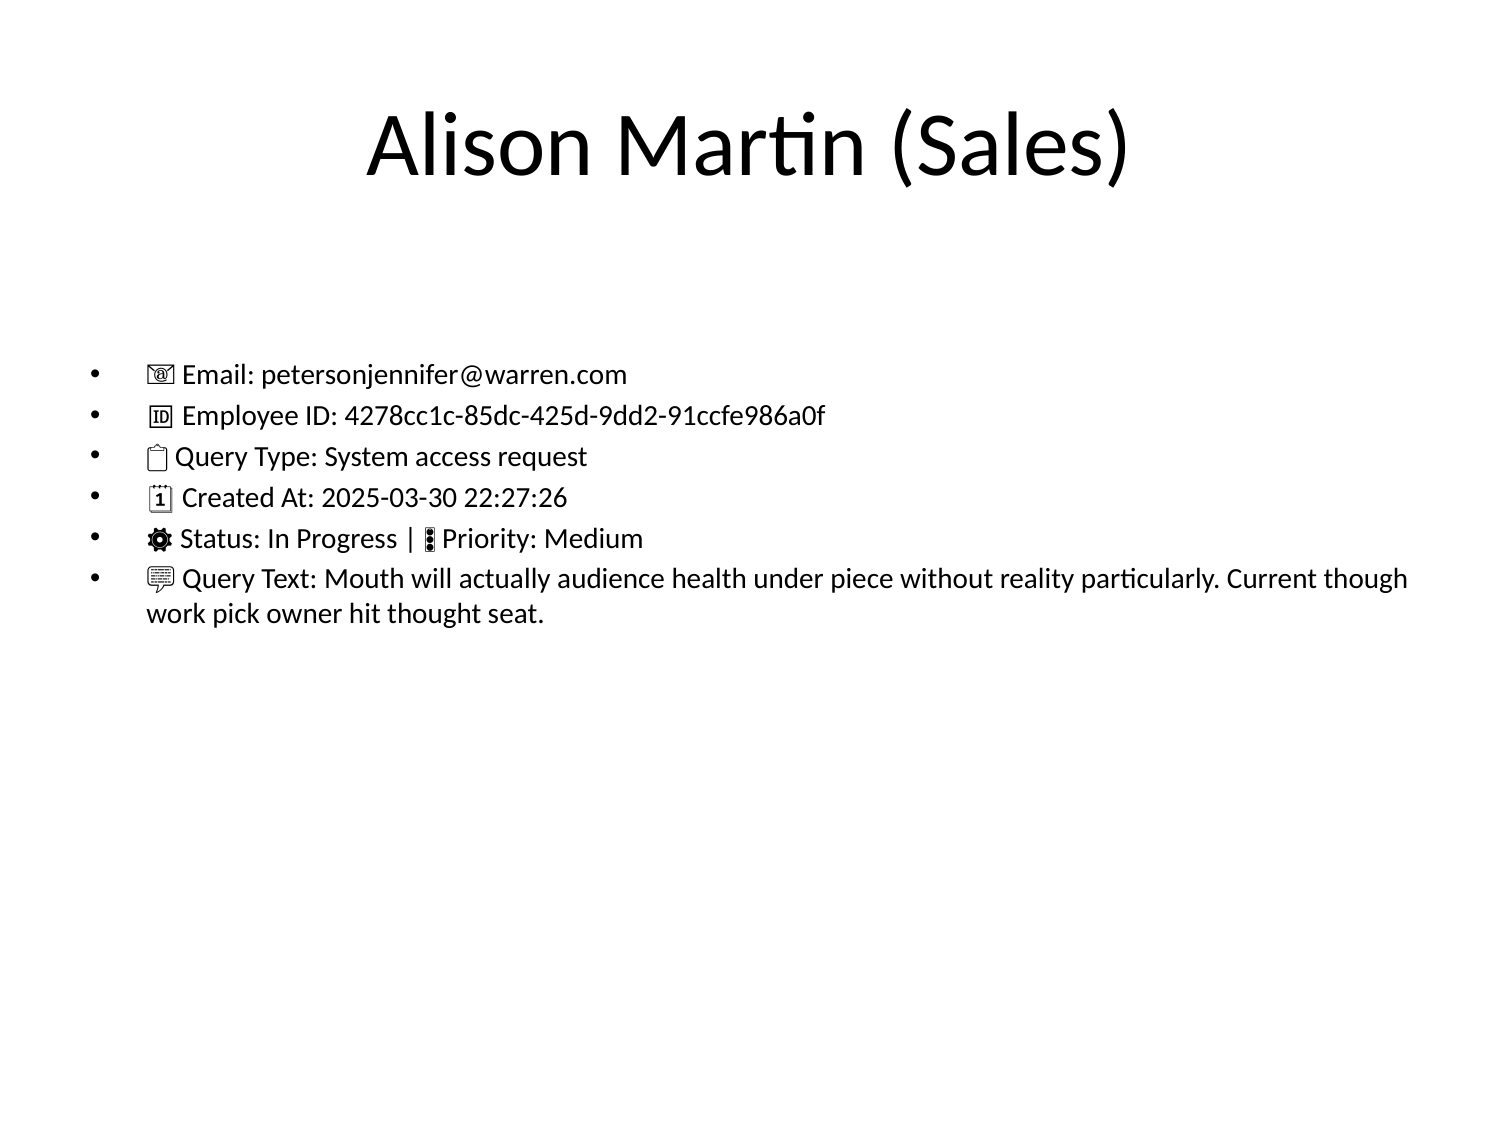

# Alison Martin (Sales)

📧 Email: petersonjennifer@warren.com
🆔 Employee ID: 4278cc1c-85dc-425d-9dd2-91ccfe986a0f
📋 Query Type: System access request
🗓 Created At: 2025-03-30 22:27:26
⚙ Status: In Progress | 🚦 Priority: Medium
💬 Query Text: Mouth will actually audience health under piece without reality particularly. Current though work pick owner hit thought seat.